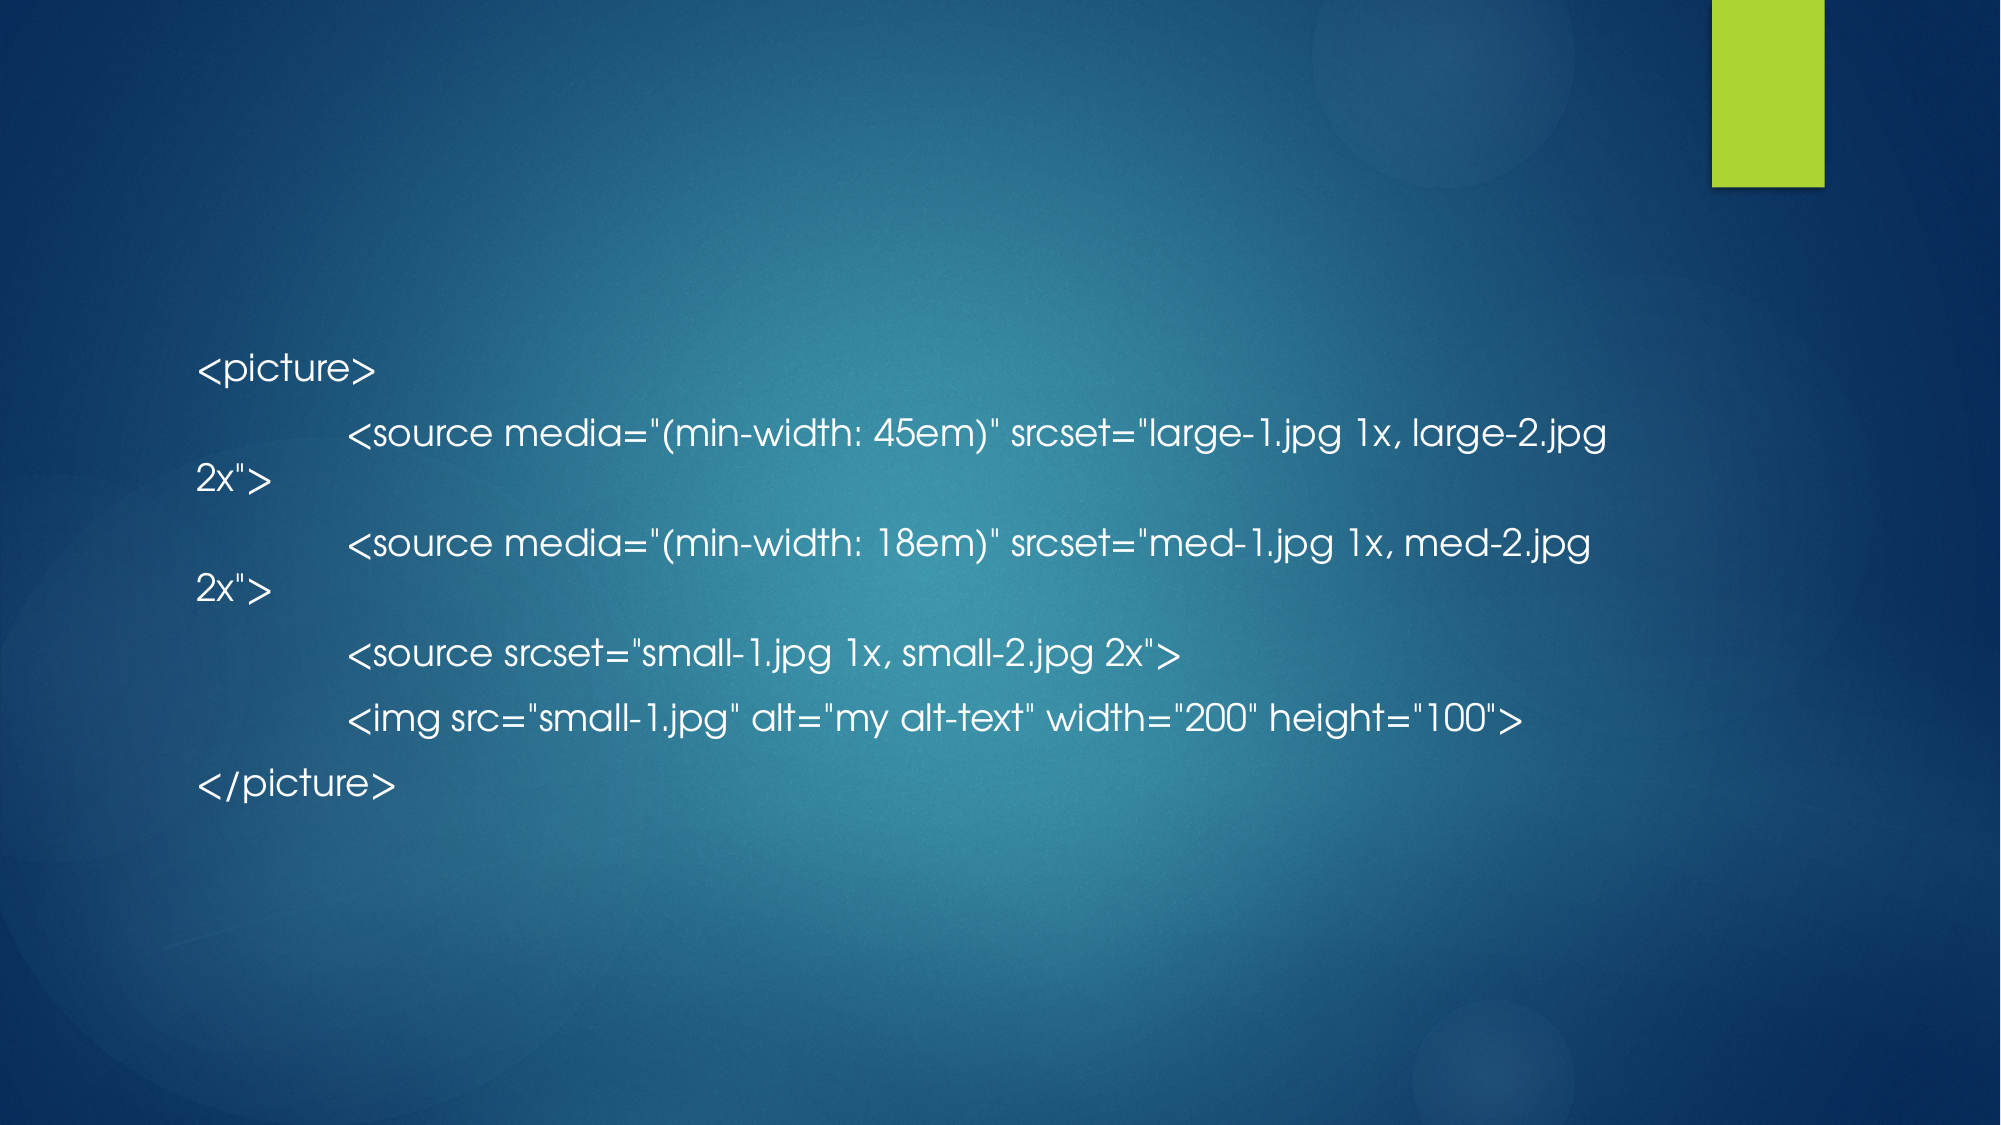

<picture>
	<source media="(min-width: 45em)" srcset="large-1.jpg 1x, large-2.jpg 2x">
	<source media="(min-width: 18em)" srcset="med-1.jpg 1x, med-2.jpg 2x">
	<source srcset="small-1.jpg 1x, small-2.jpg 2x">
	<img src="small-1.jpg" alt="my alt-text" width="200" height="100">
</picture>